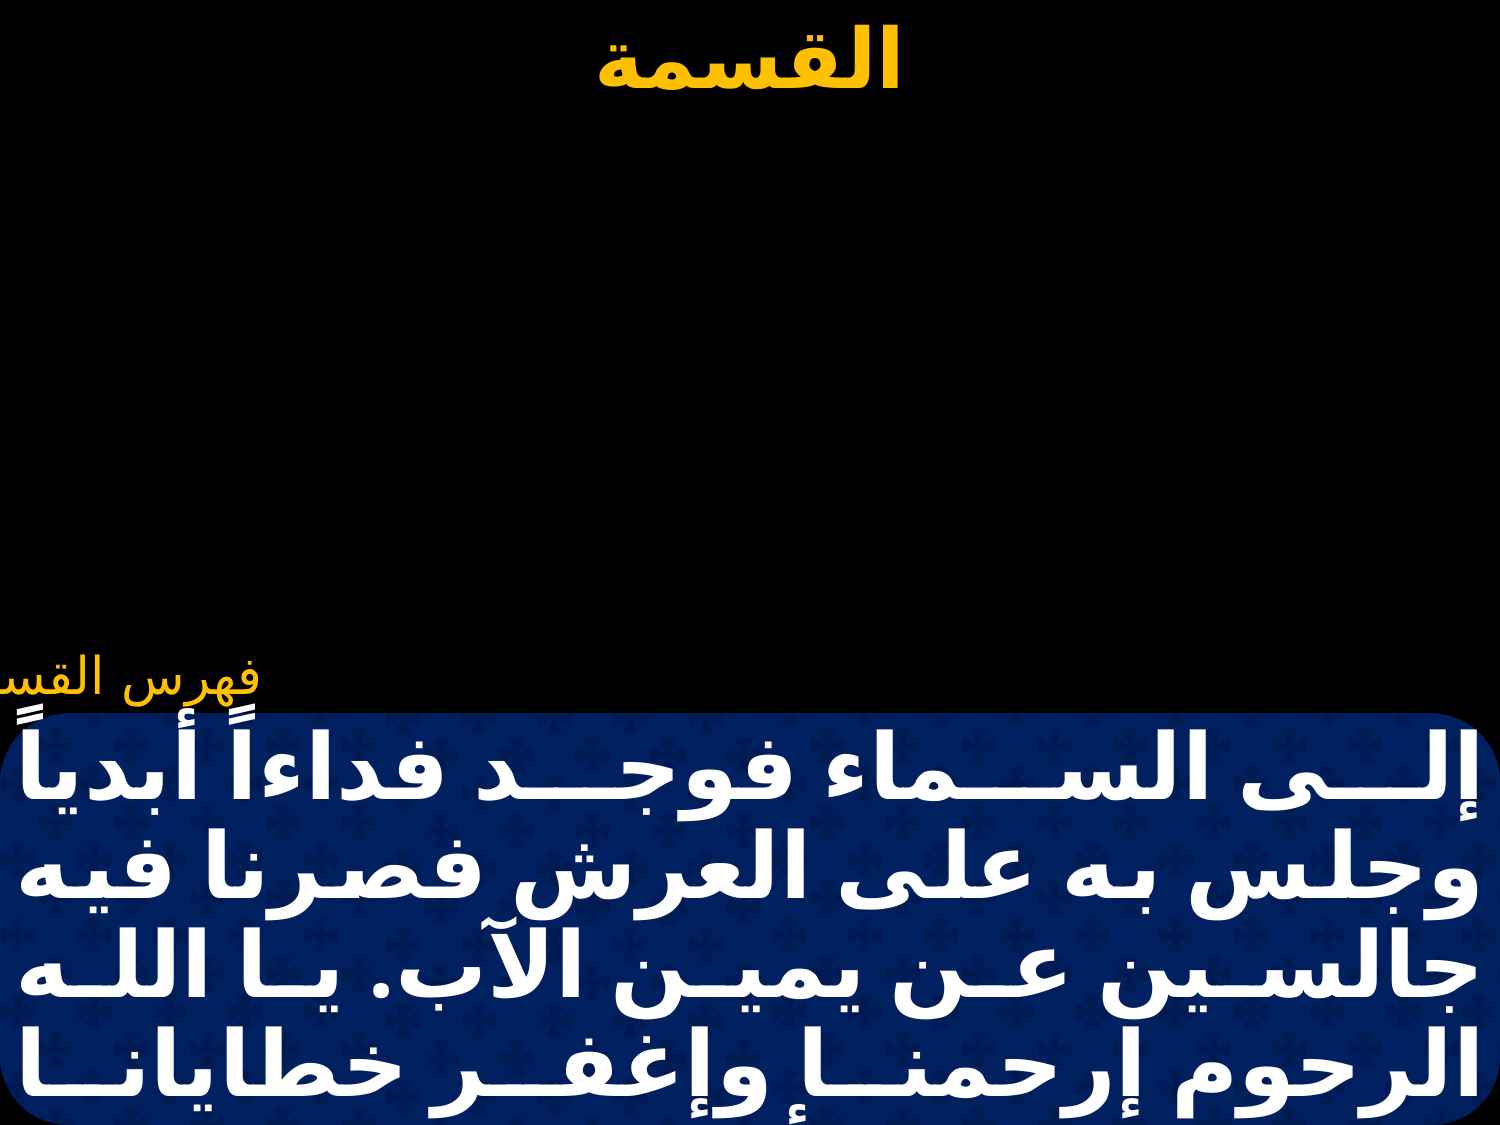

#
إلى السماء فوجد فداءاً أبدياً وجلس به على العرش فصرنا فيه جالسين عن يمين الآب. يا الله الرحوم إرحمنا وإغفر خطايانا وإقبل شفاعة أمك العهذراء فينا وأجعلنا مستحقين للمس جسدك المقدس ودمك